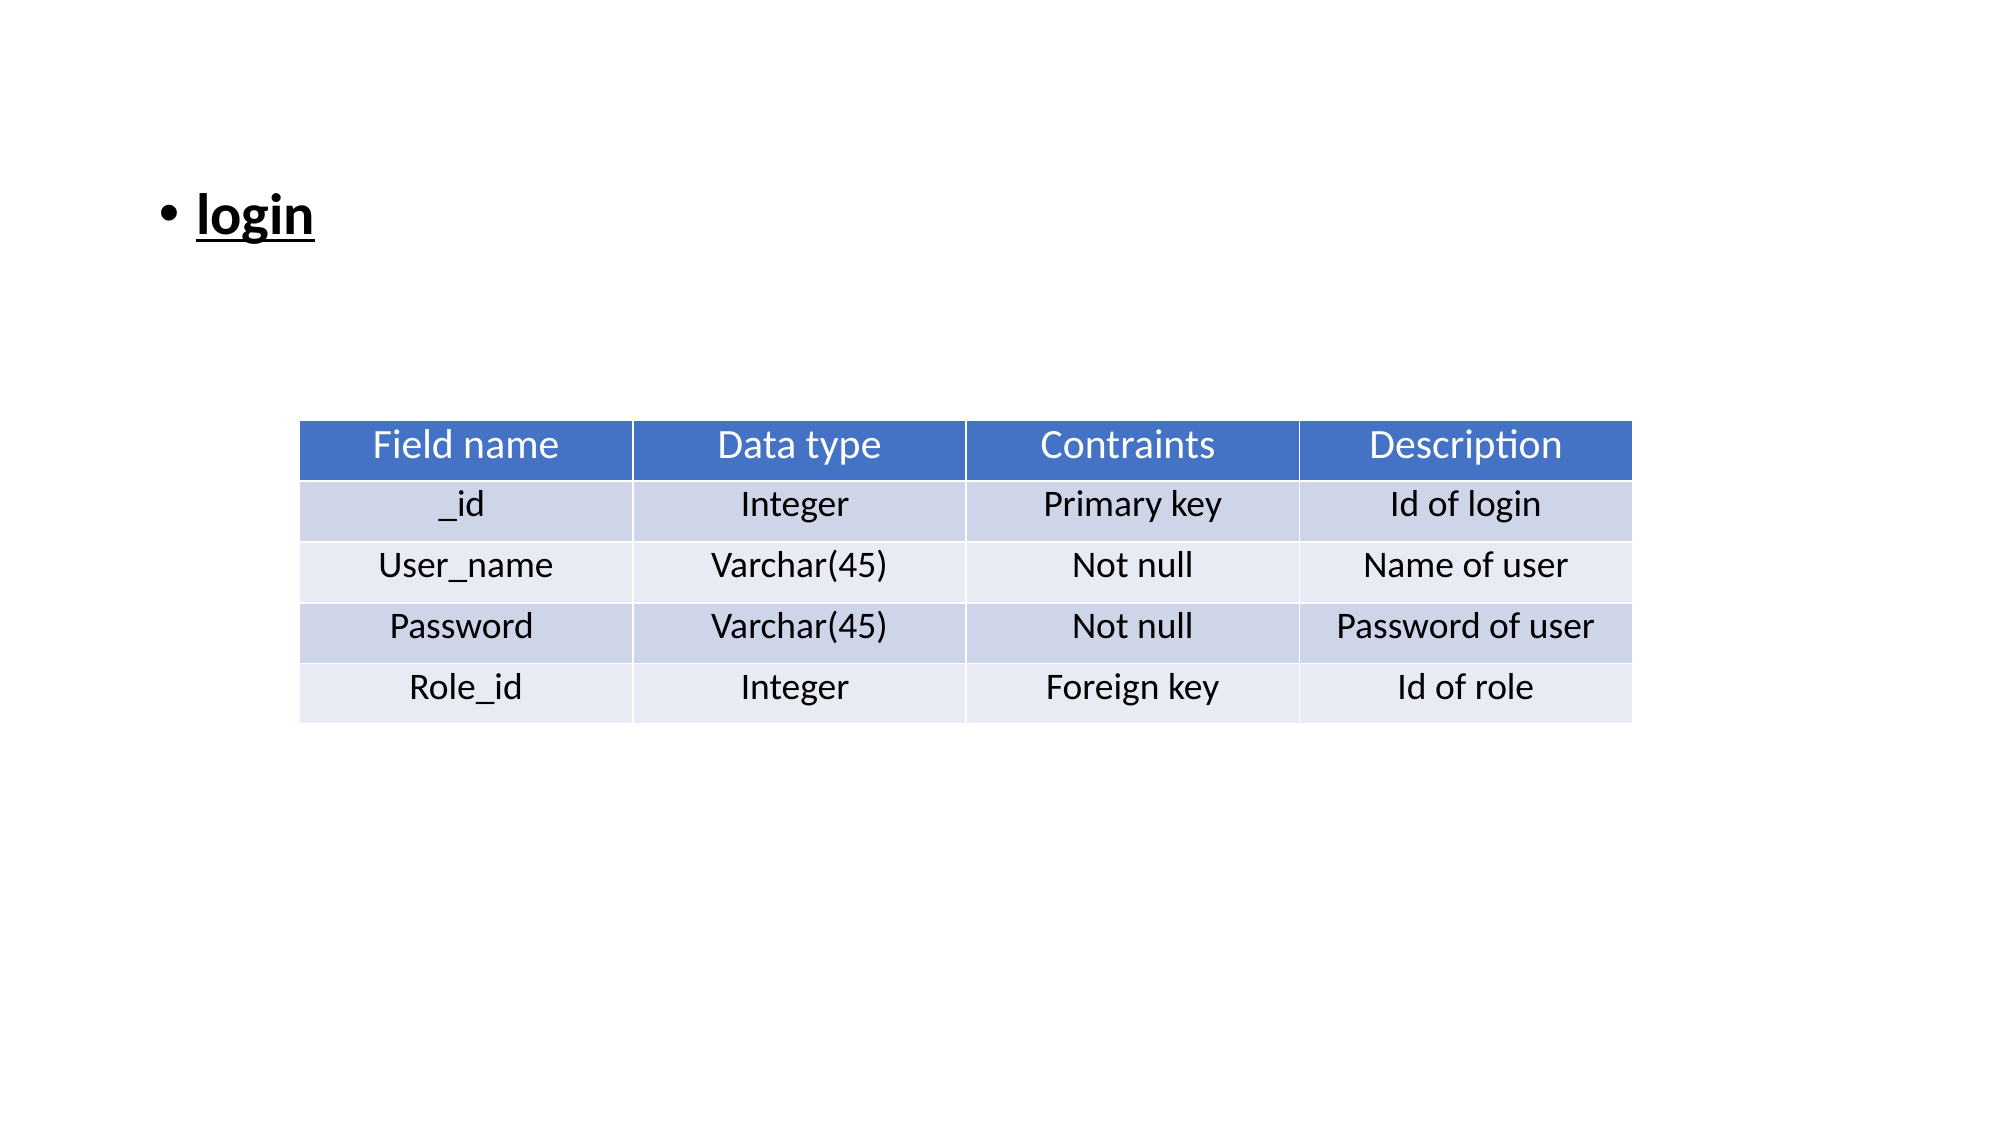

login

| Field name | Data type | Contraints | Description |
| --- | --- | --- | --- |
| \_id | Integer | Primary key | Id of login |
| User\_name | Varchar(45) | Not null | Name of user |
| Password | Varchar(45) | Not null | Password of user |
| Role\_id | Integer | Foreign key | Id of role |